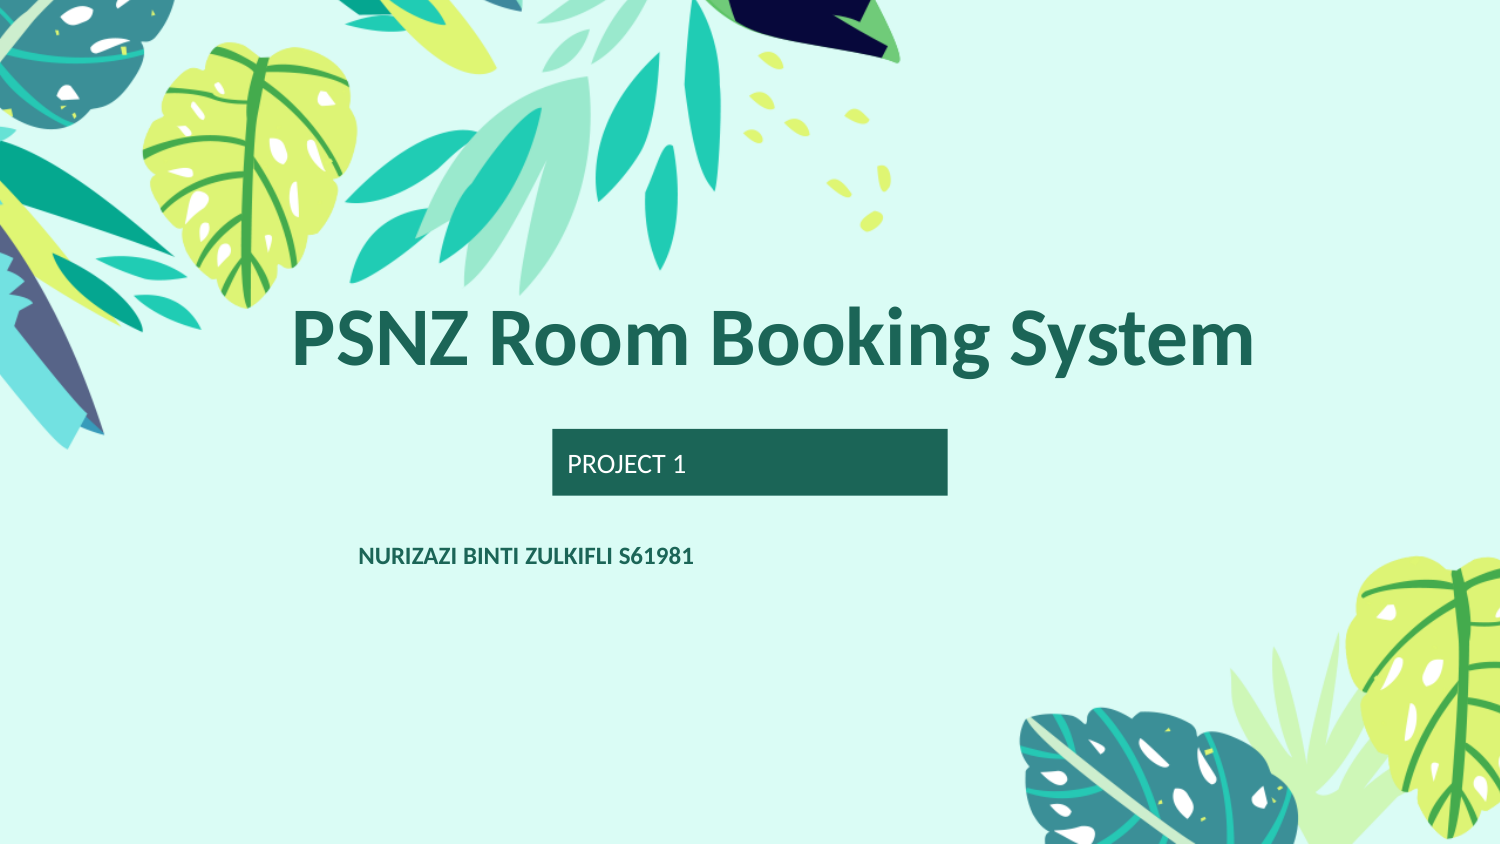

PSNZ Room Booking System
Project 1
NURIZAZI BINTI ZULKIFLI S61981